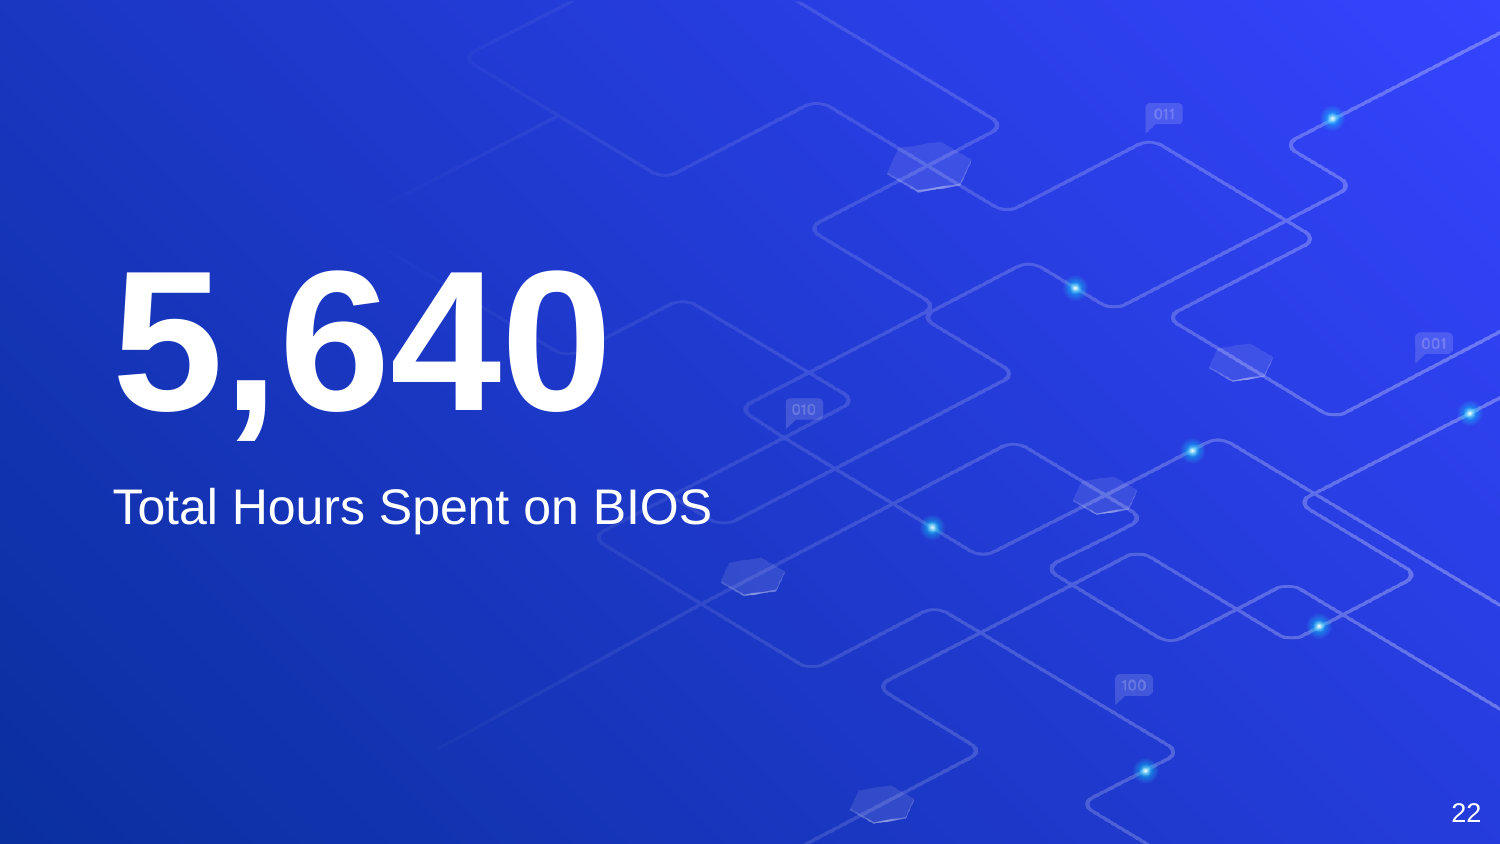

5,640
Total Hours Spent on BIOS
22